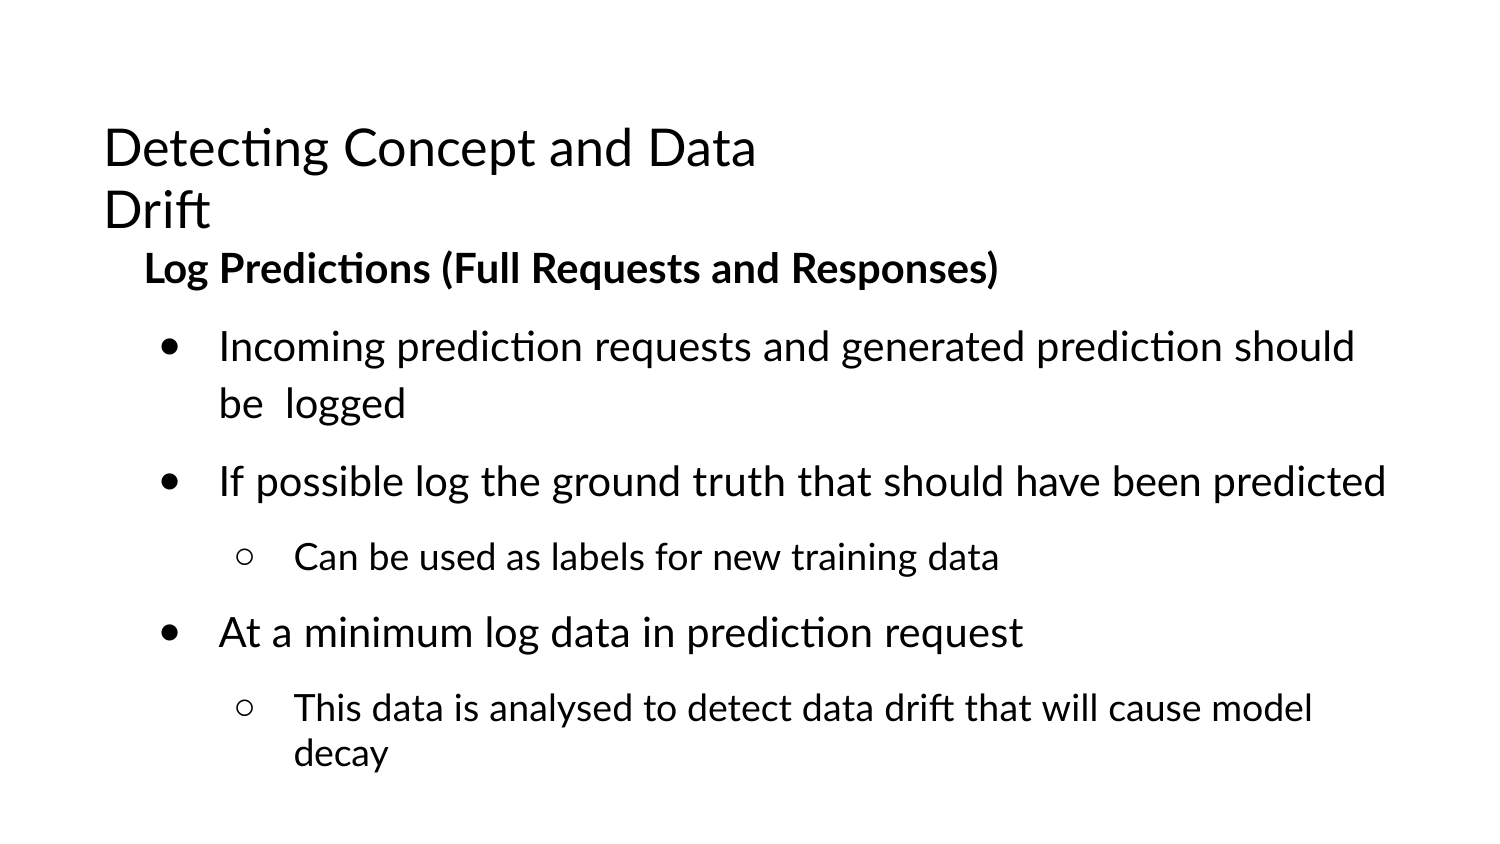

Detecting Concept and Data Drift
Log Predictions (Full Requests and Responses)
Incoming prediction requests and generated prediction should be  logged
If possible log the ground truth that should have been predicted
Can be used as labels for new training data
At a minimum log data in prediction request
This data is analysed to detect data drift that will cause model decay